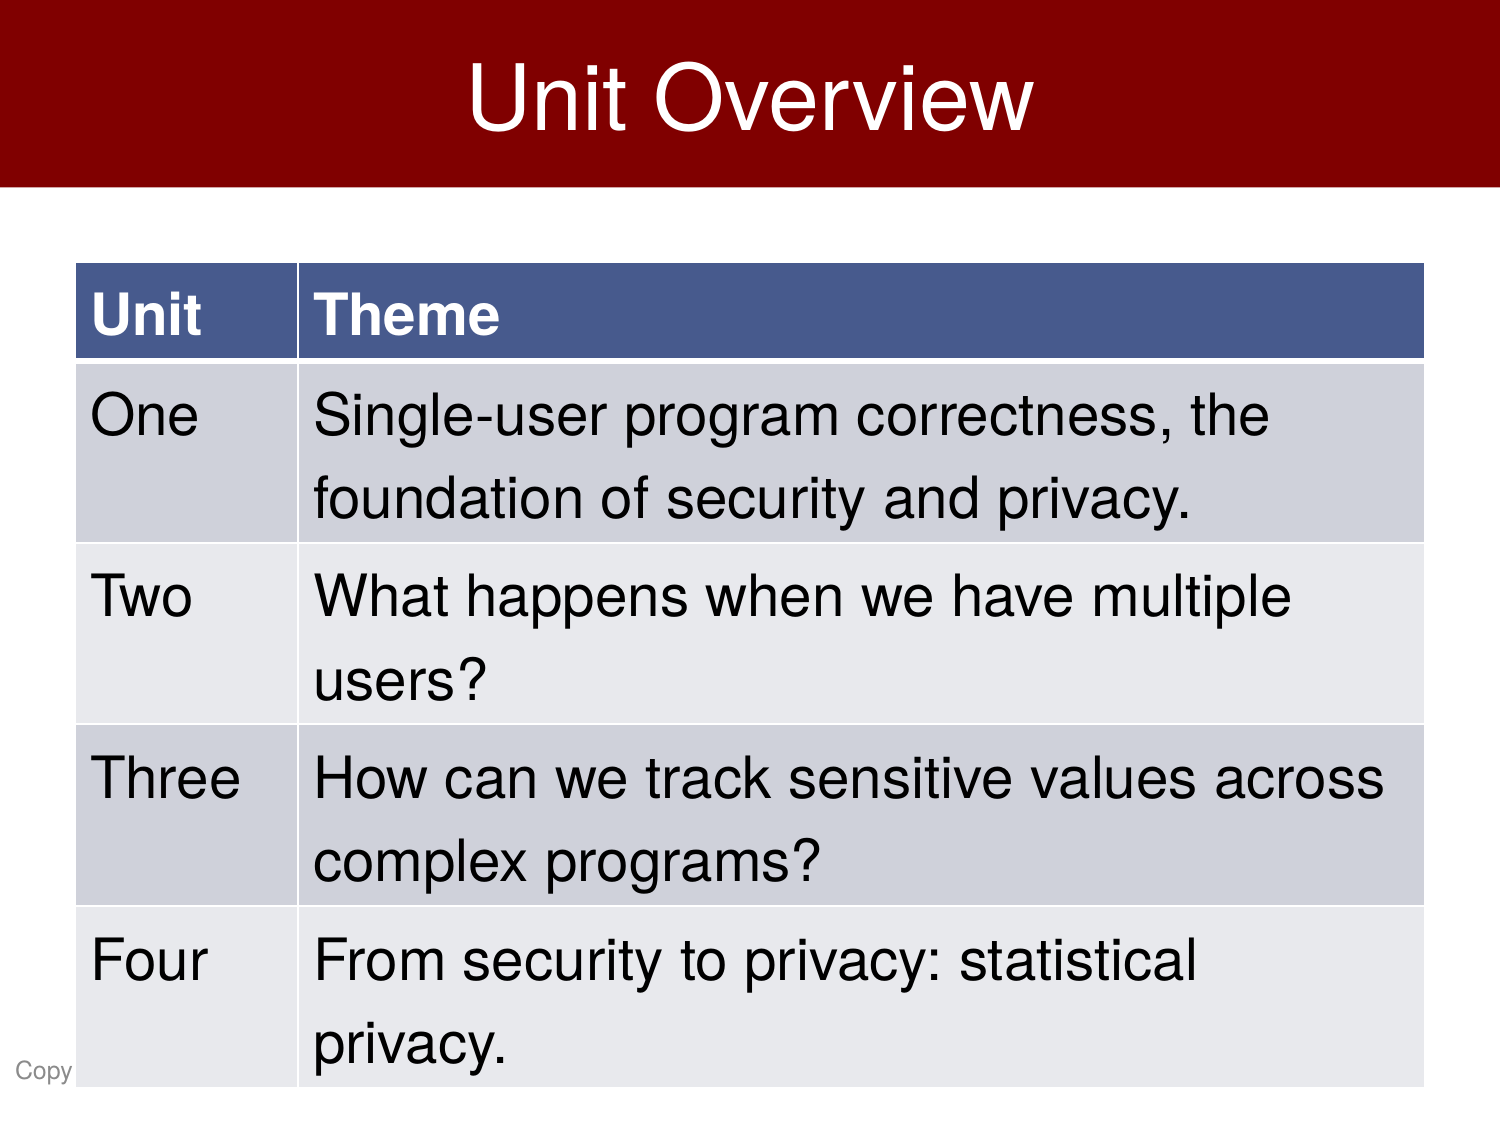

# Unit Overview
| Unit | Theme |
| --- | --- |
| One | Single-user program correctness, the foundation of security and privacy. |
| Two | What happens when we have multiple users? |
| Three | How can we track sensitive values across complex programs? |
| Four | From security to privacy: statistical privacy. |
Copyright © 2016 M. Fredrikson, L. Jia
39